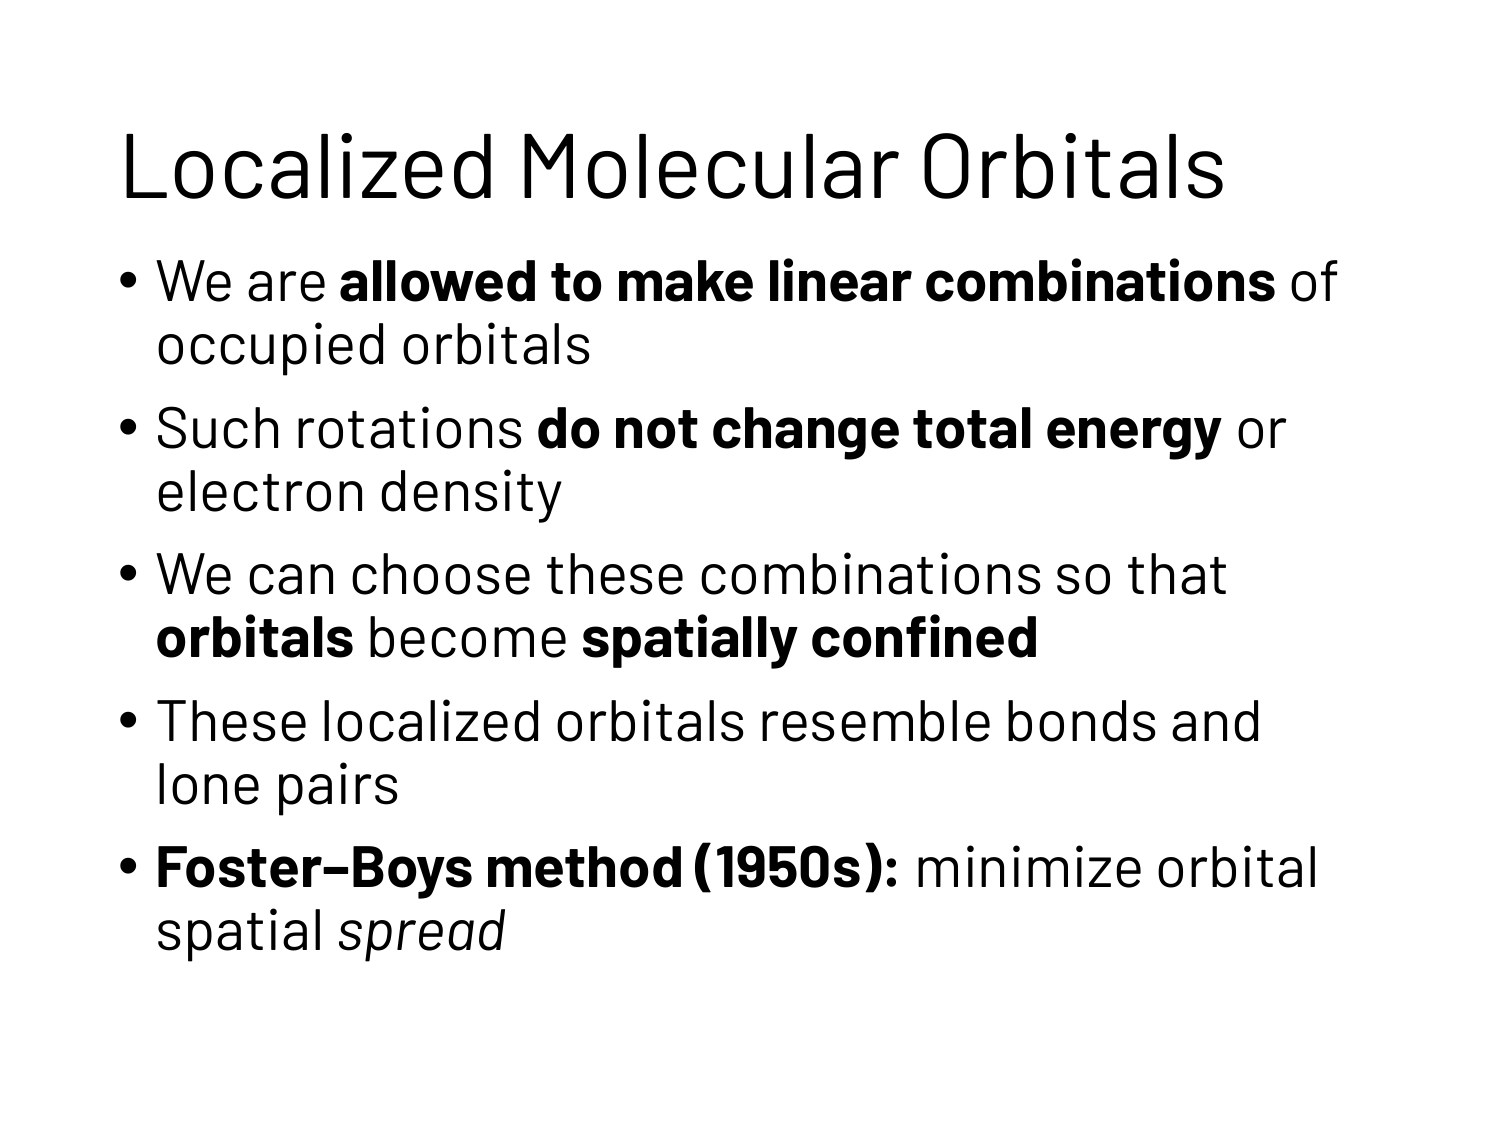

# Localized Molecular Orbitals
We are allowed to make linear combinations of occupied orbitals
Such rotations do not change total energy or electron density
We can choose these combinations so that orbitals become spatially confined
These localized orbitals resemble bonds and lone pairs
Foster–Boys method (1950s): minimize orbital spatial spread